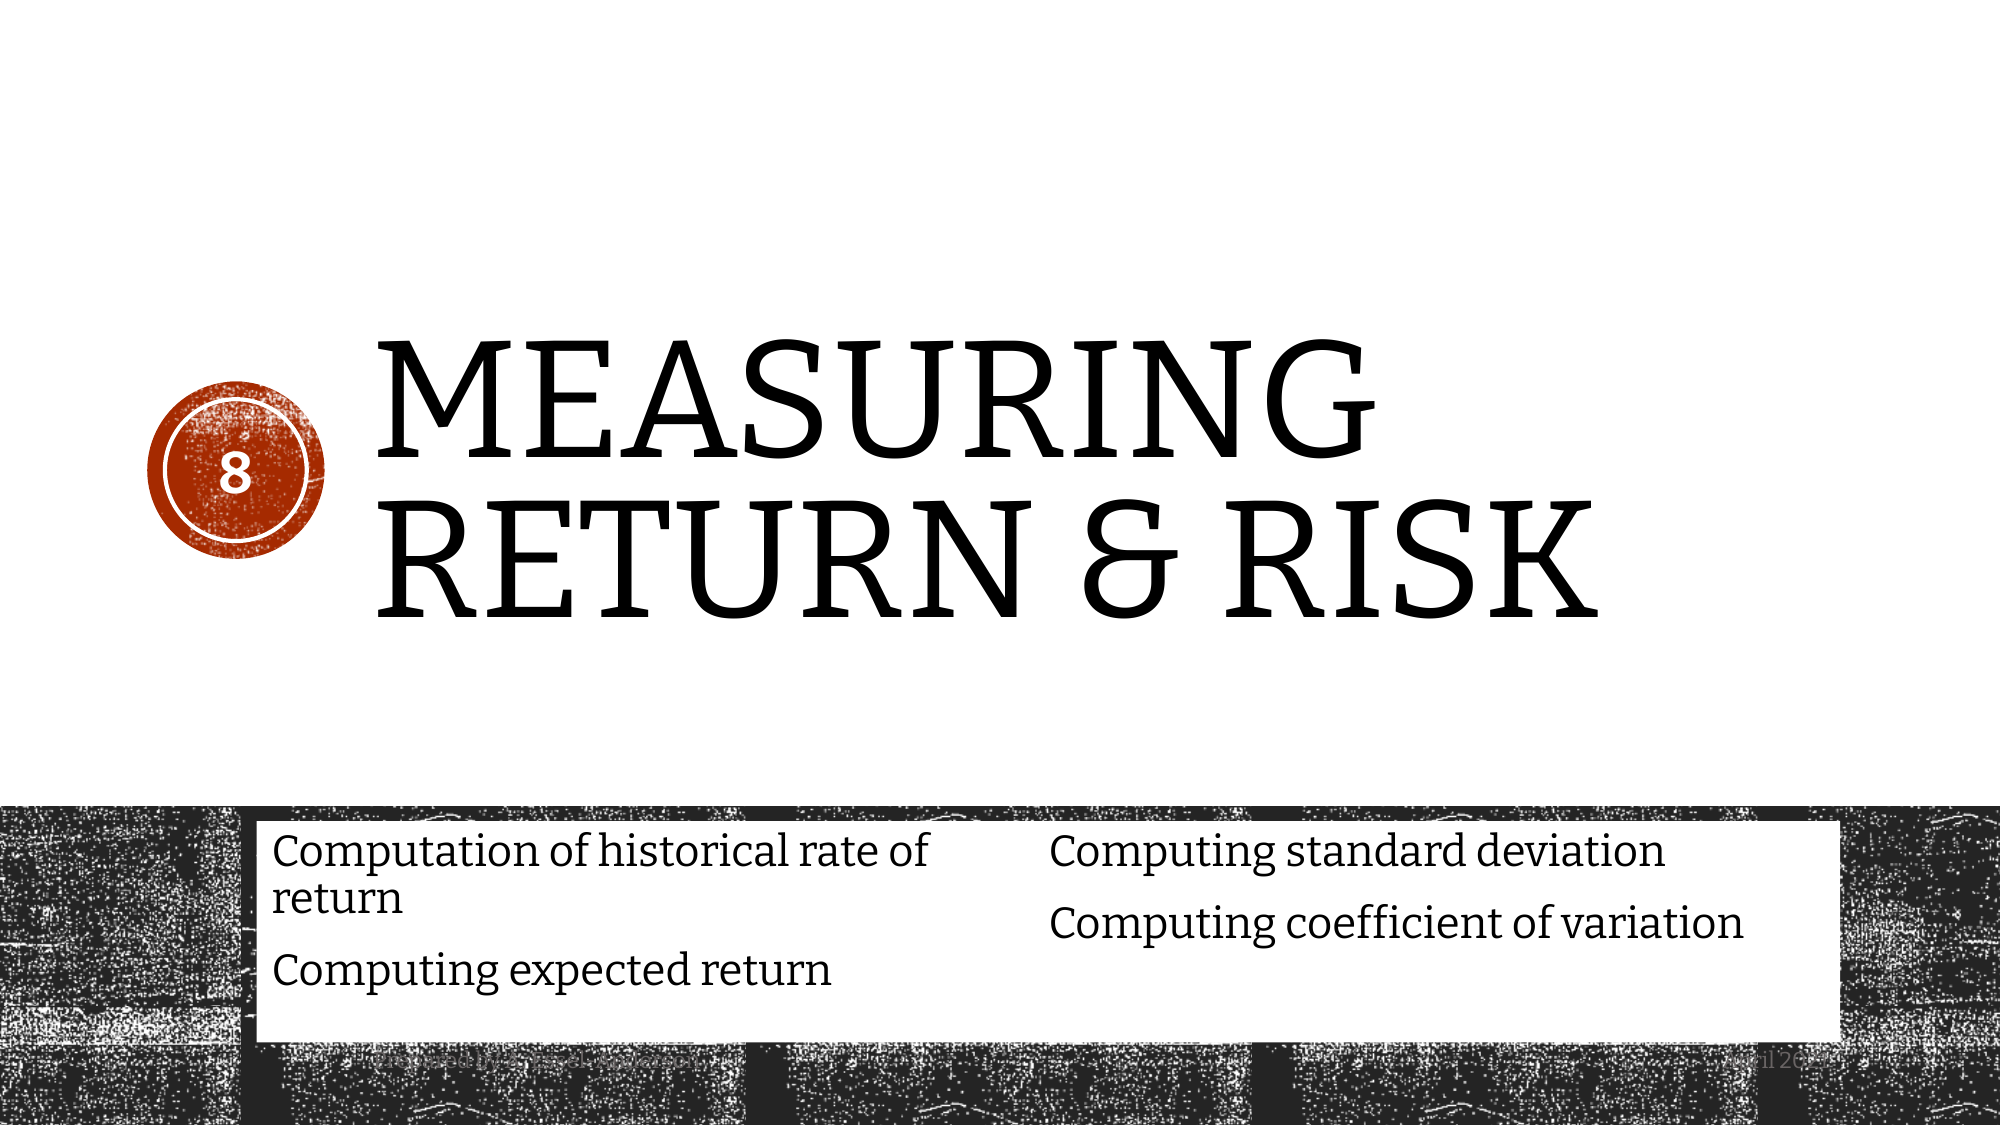

# Measuring Return & Risk
8
Computation of historical rate of return
Computing expected return
Computing standard deviation
Computing coefficient of variation
Prepared by A. Essel-Anderson
April 2021